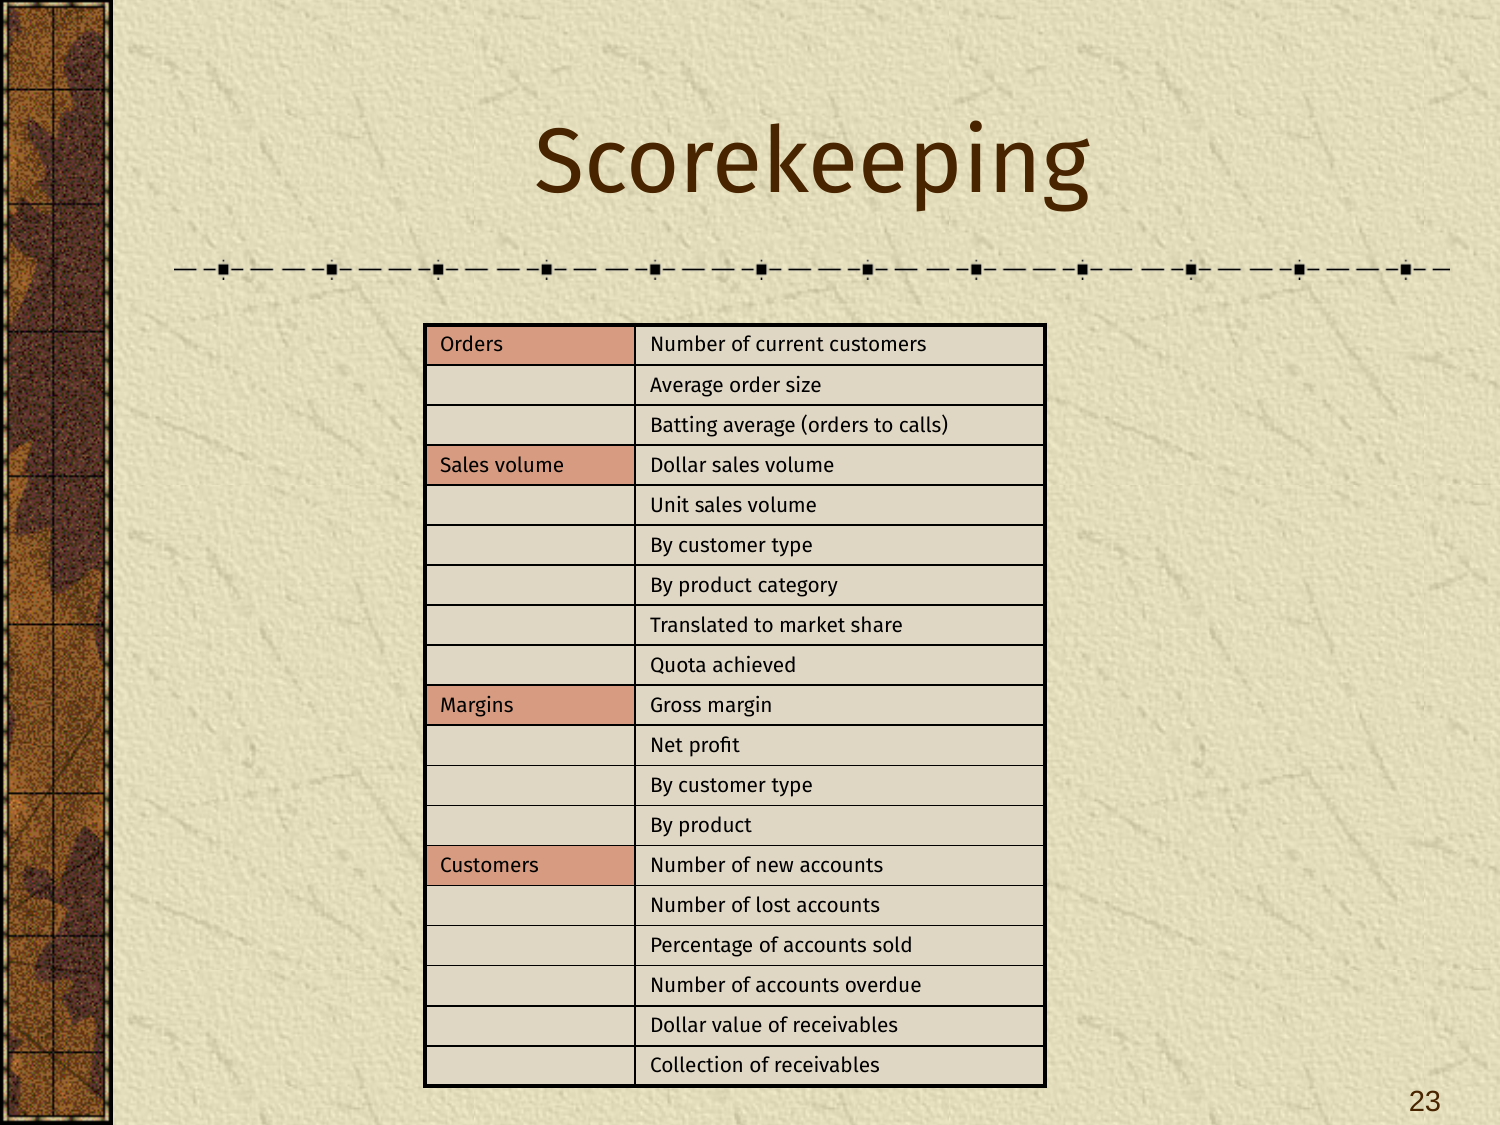

# Scorekeeping
| Orders | Number of current customers |
| --- | --- |
|  | Average order size |
|  | Batting average (orders to calls) |
| Sales volume | Dollar sales volume |
|  | Unit sales volume |
|  | By customer type |
|  | By product category |
|  | Translated to market share |
|  | Quota achieved |
| Margins | Gross margin |
|  | Net profit |
|  | By customer type |
|  | By product |
| Customers | Number of new accounts |
|  | Number of lost accounts |
|  | Percentage of accounts sold |
|  | Number of accounts overdue |
|  | Dollar value of receivables |
|  | Collection of receivables |
23